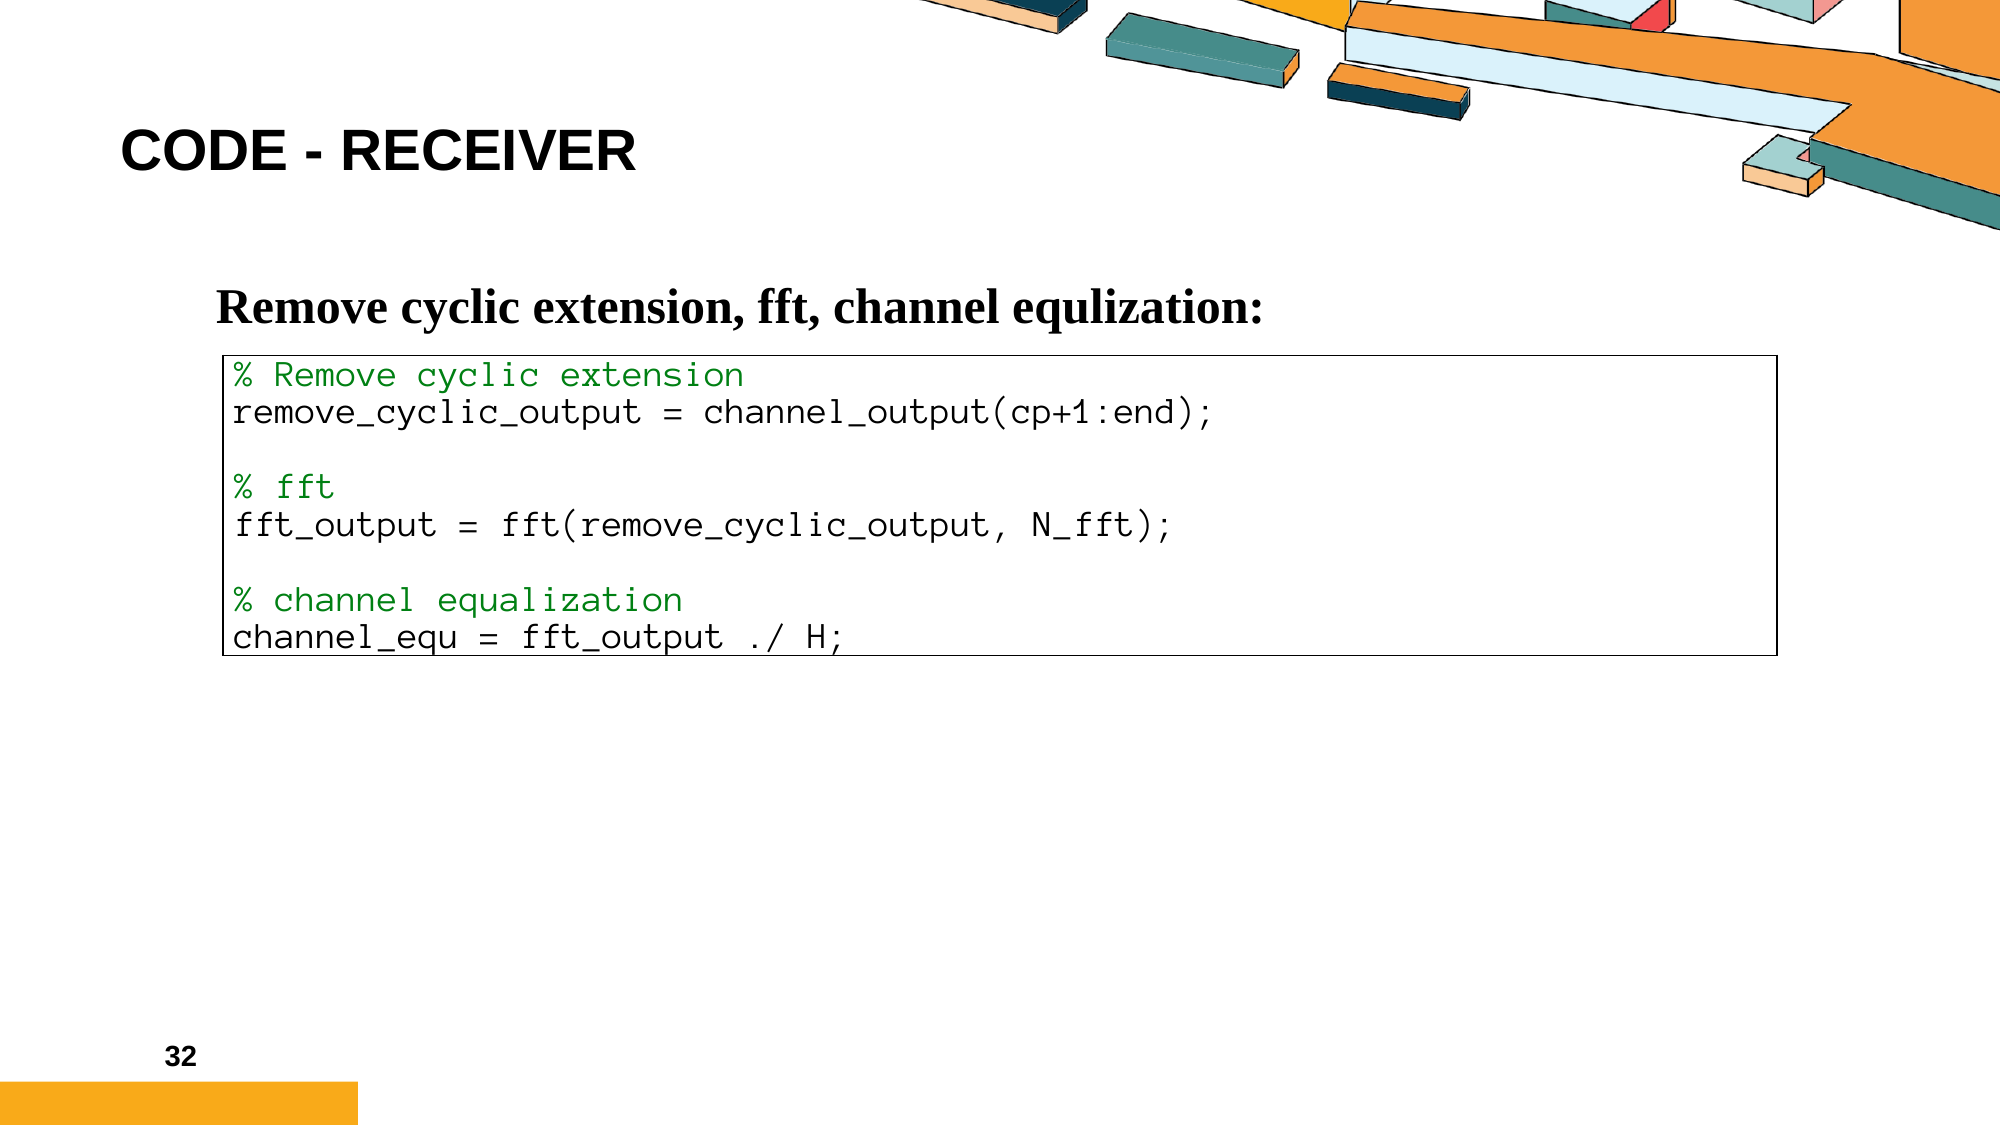

# Code - Receiver
Remove cyclic extension, fft, channel equlization:
| % Remove cyclic extension remove\_cyclic\_output = channel\_output(cp+1:end);   % fft fft\_output = fft(remove\_cyclic\_output, N\_fft);   % channel equalization channel\_equ = fft\_output ./ H; |
| --- |
32